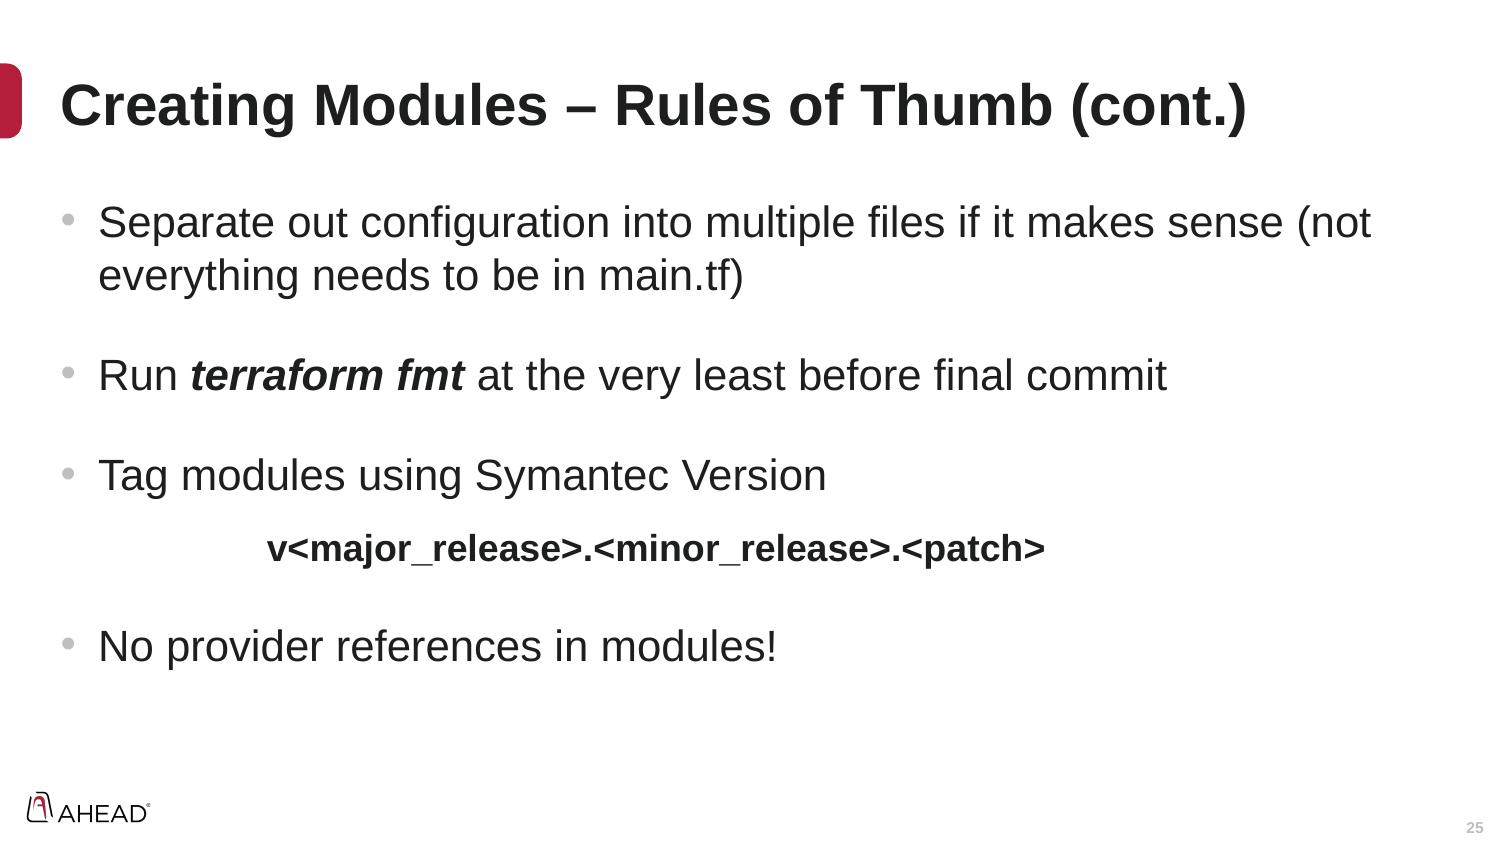

# Creating Modules – Rules of Thumb (cont.)
Separate out configuration into multiple files if it makes sense (not everything needs to be in main.tf)
Run terraform fmt at the very least before final commit
Tag modules using Symantec Version
	v<major_release>.<minor_release>.<patch>
No provider references in modules!